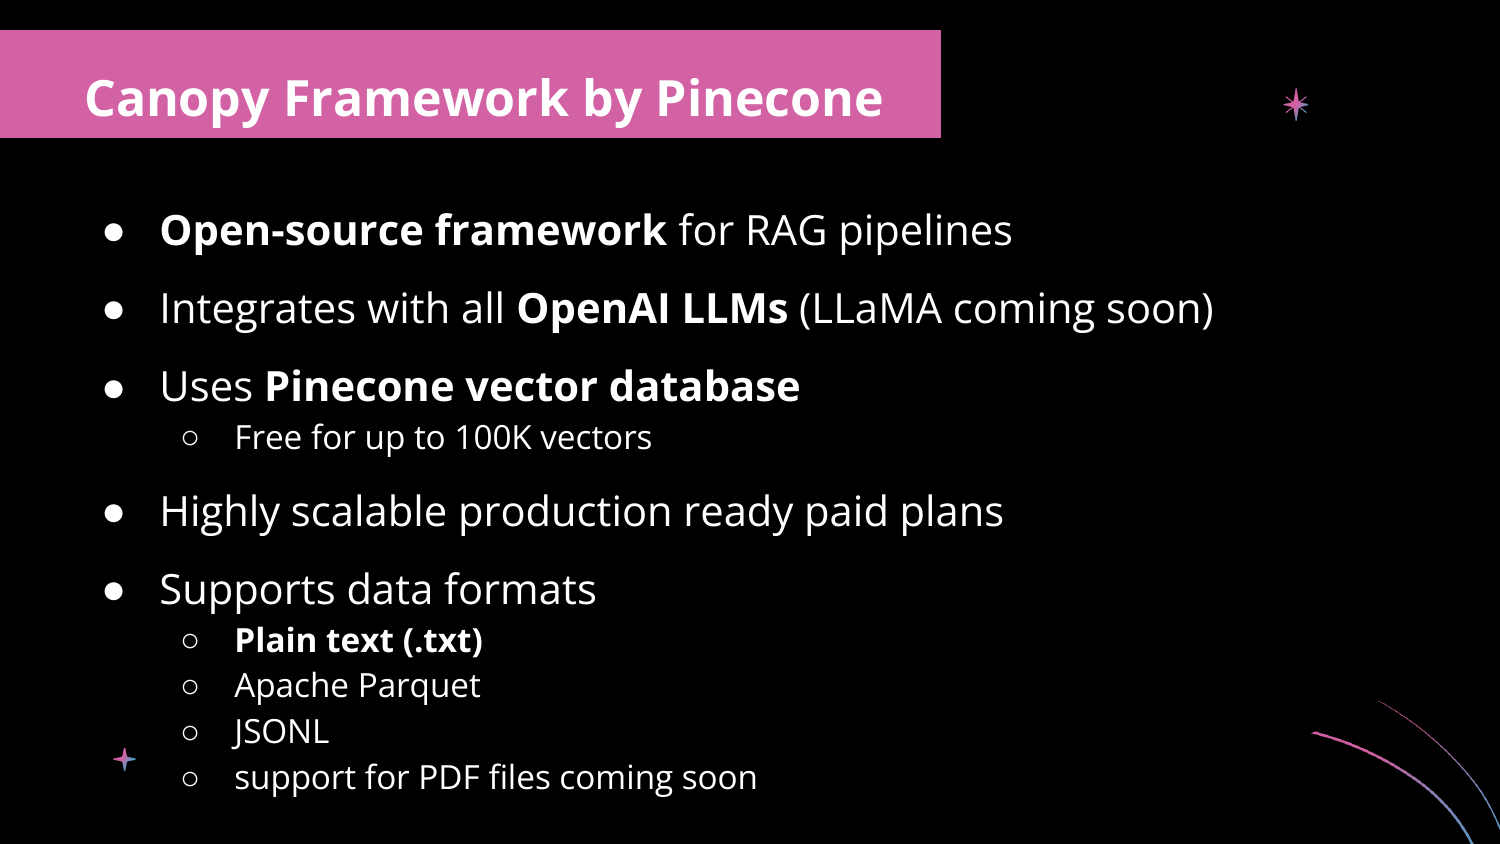

Canopy Framework by Pinecone

Open-source framework for RAG pipelines
Integrates with all OpenAI LLMs (LLaMA coming soon)
Uses Pinecone vector database
Free for up to 100K vectors
Highly scalable production ready paid plans
Supports data formats
Plain text (.txt)
Apache Parquet
JSONL
support for PDF files coming soon